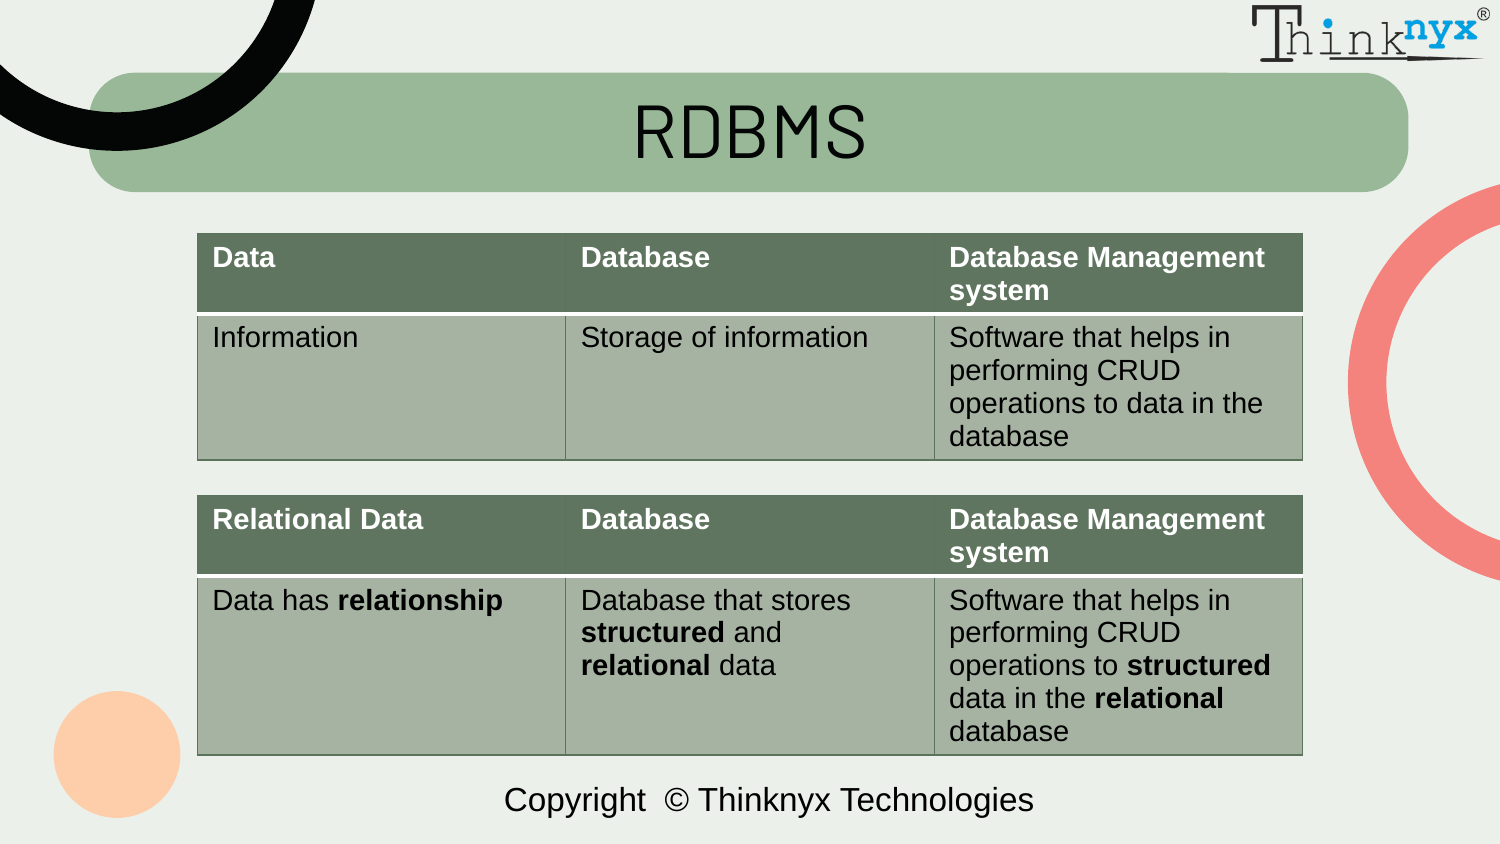

# RDBMS
| Data | Database | Database Management system |
| --- | --- | --- |
| Information | Storage of information | Software that helps in performing CRUD operations to data in the database |
| Relational Data | Database | Database Management system |
| --- | --- | --- |
| Data has relationship | Database that stores structured and relational data | Software that helps in performing CRUD operations to structured data in the relational database |